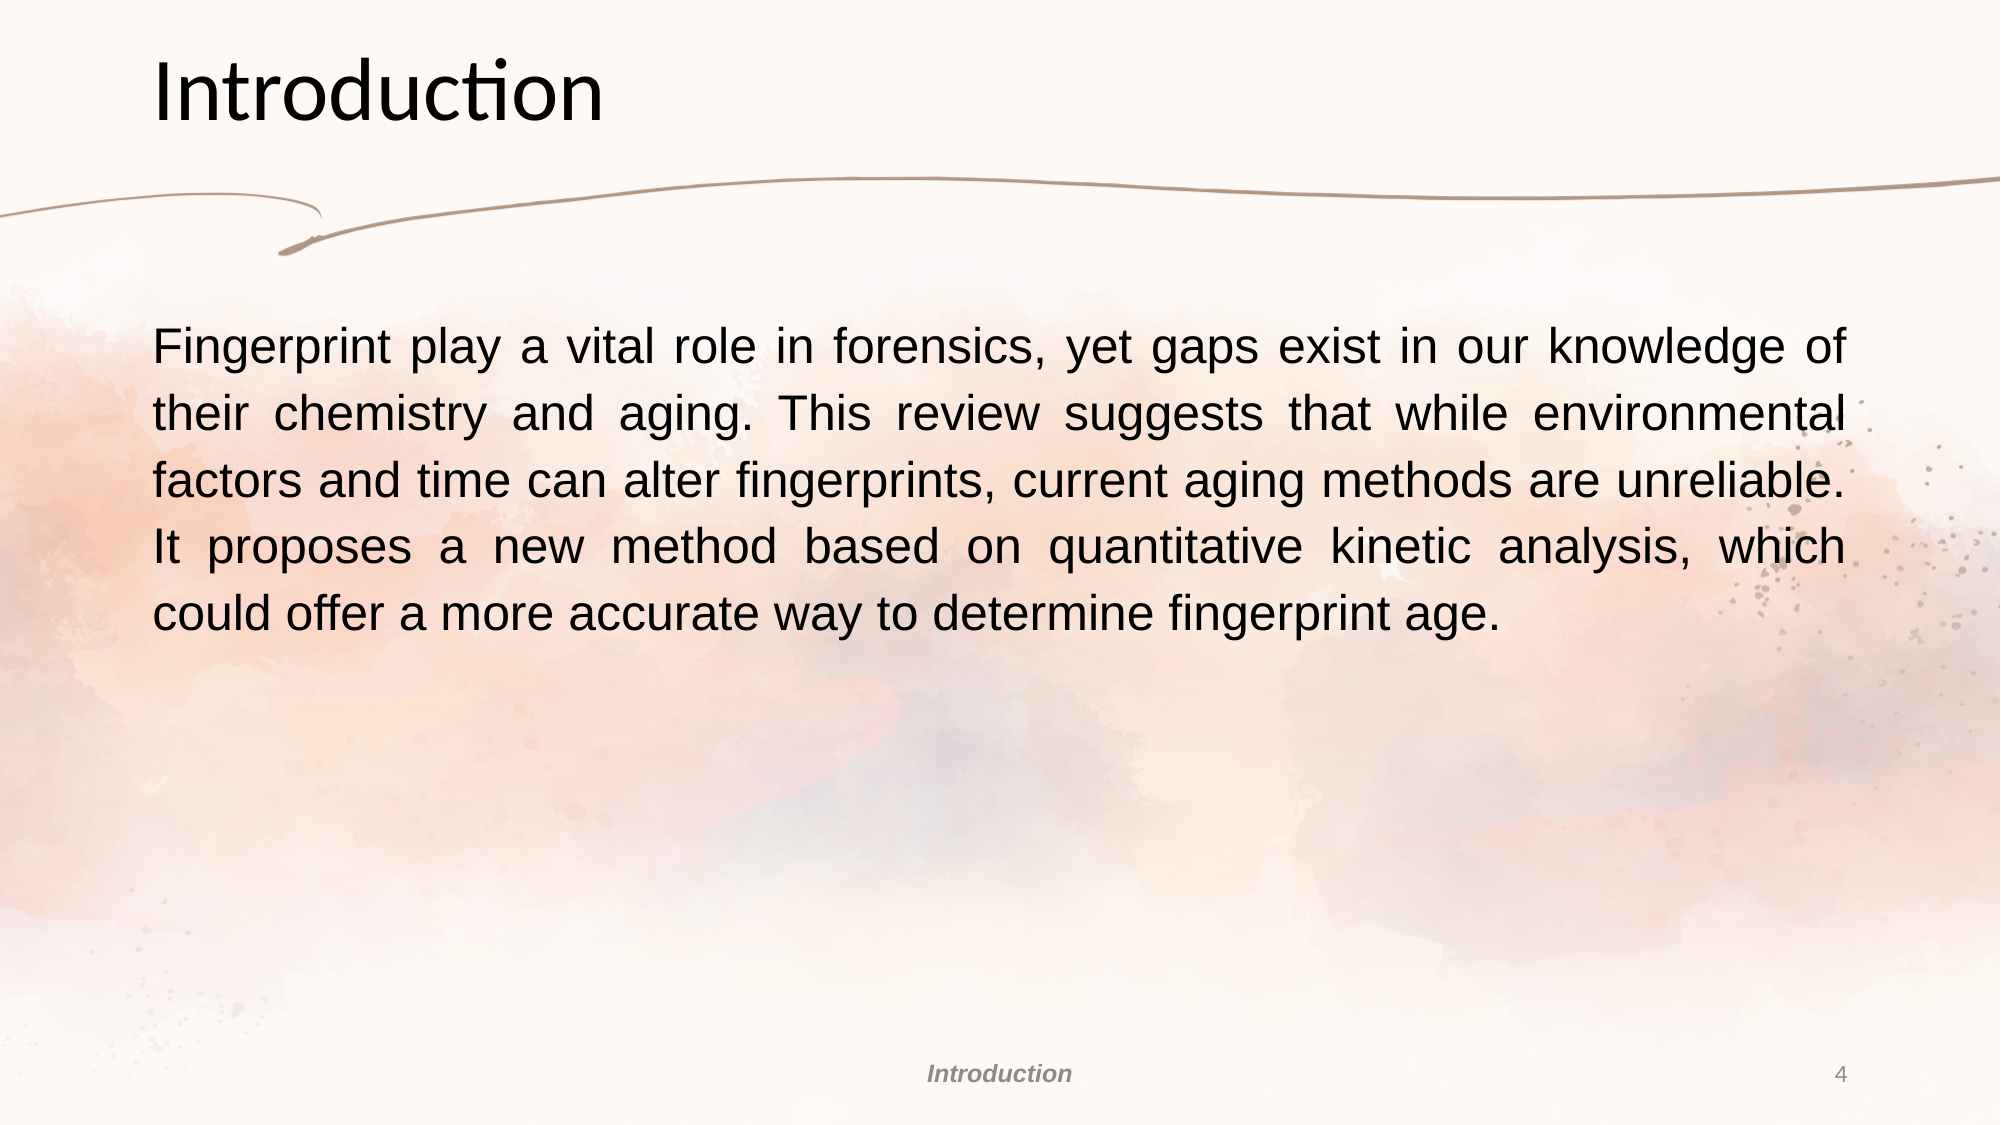

# Introduction
Fingerprint play a vital role in forensics, yet gaps exist in our knowledge of their chemistry and aging. This review suggests that while environmental factors and time can alter fingerprints, current aging methods are unreliable. It proposes a new method based on quantitative kinetic analysis, which could offer a more accurate way to determine fingerprint age.
Introduction
4